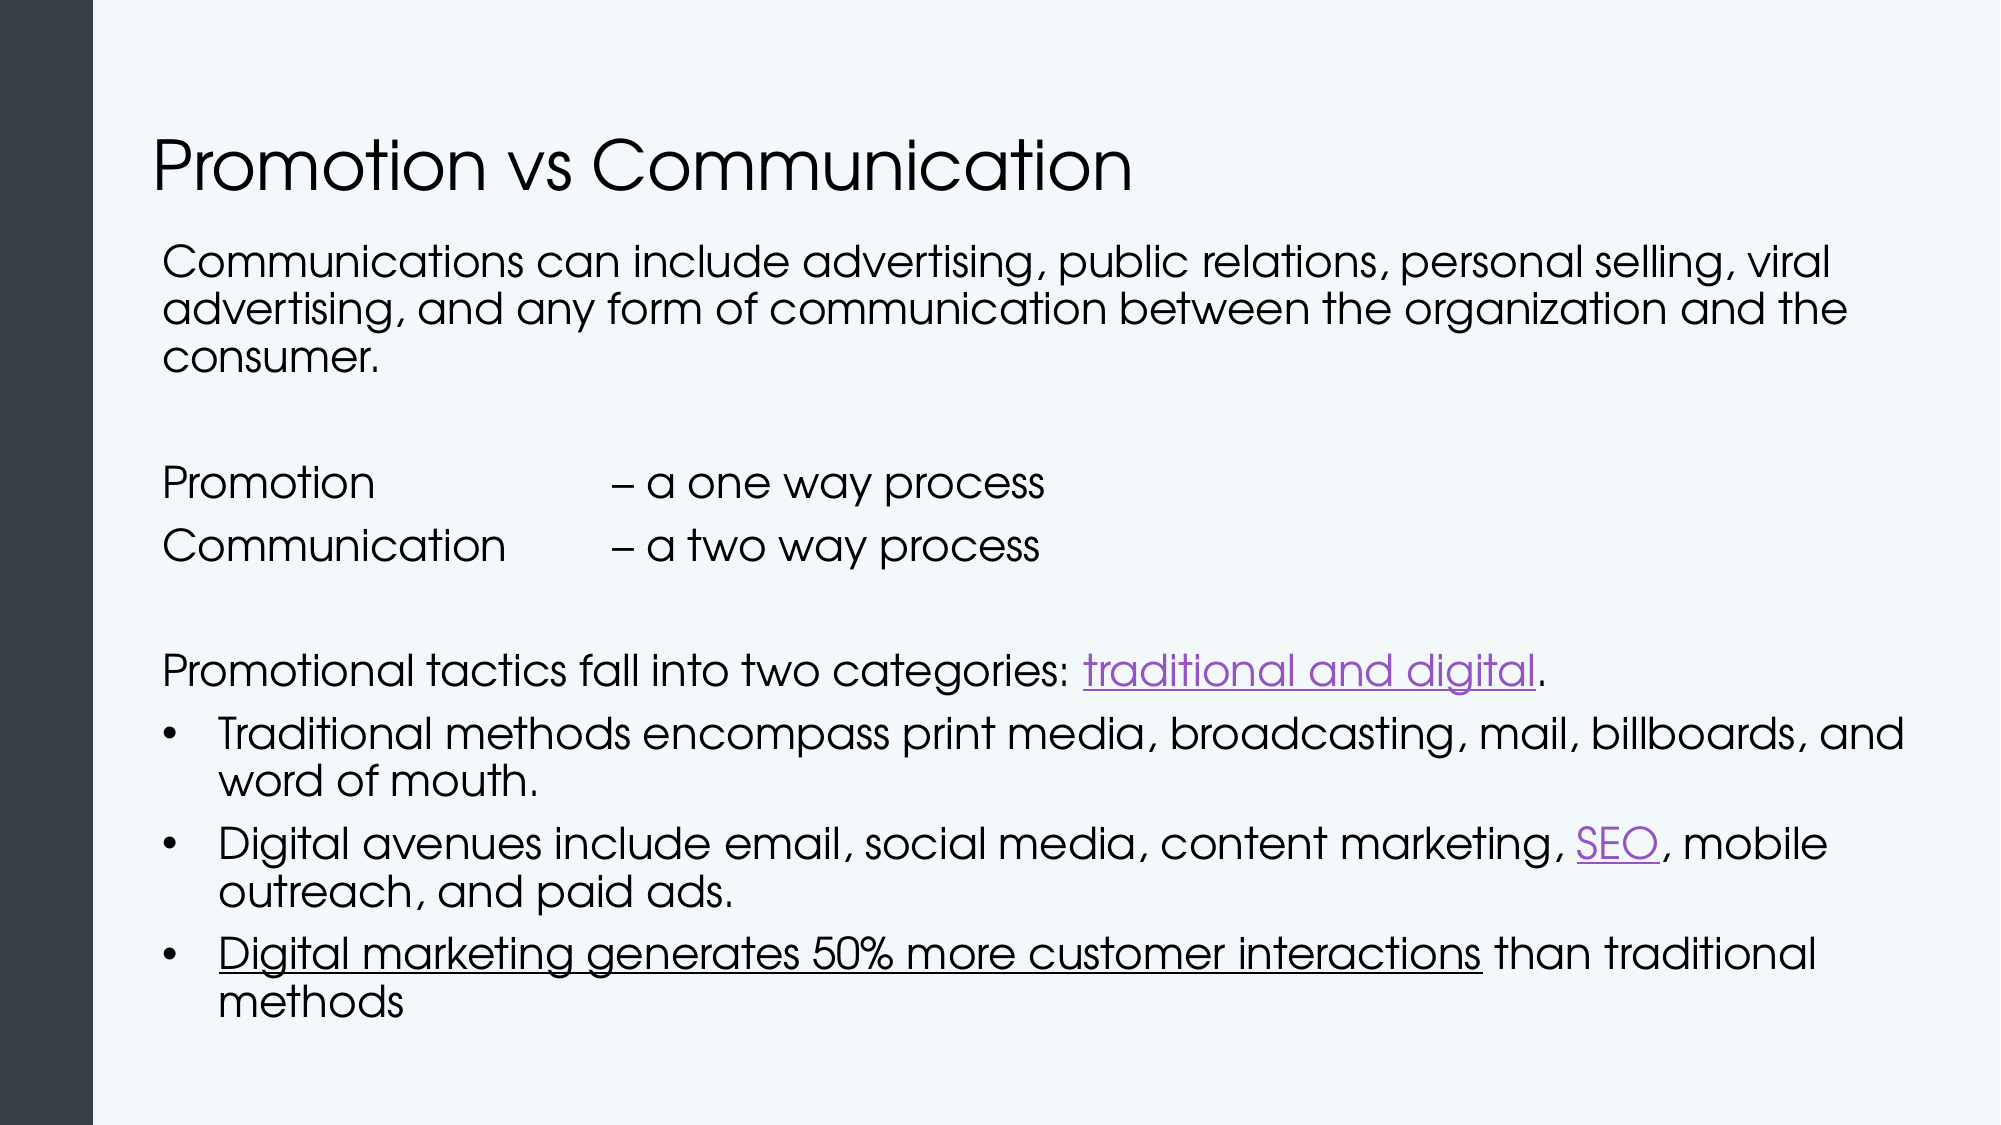

# Promotion vs Communication
Communications can include advertising, public relations, personal selling, viral advertising, and any form of communication between the organization and the consumer.

Promotion 		– a one way process
Communication 	– a two way process

Promotional tactics fall into two categories: traditional and digital.
Traditional methods encompass print media, broadcasting, mail, billboards, and word of mouth.
Digital avenues include email, social media, content marketing, SEO, mobile outreach, and paid ads.
Digital marketing generates 50% more customer interactions than traditional methods